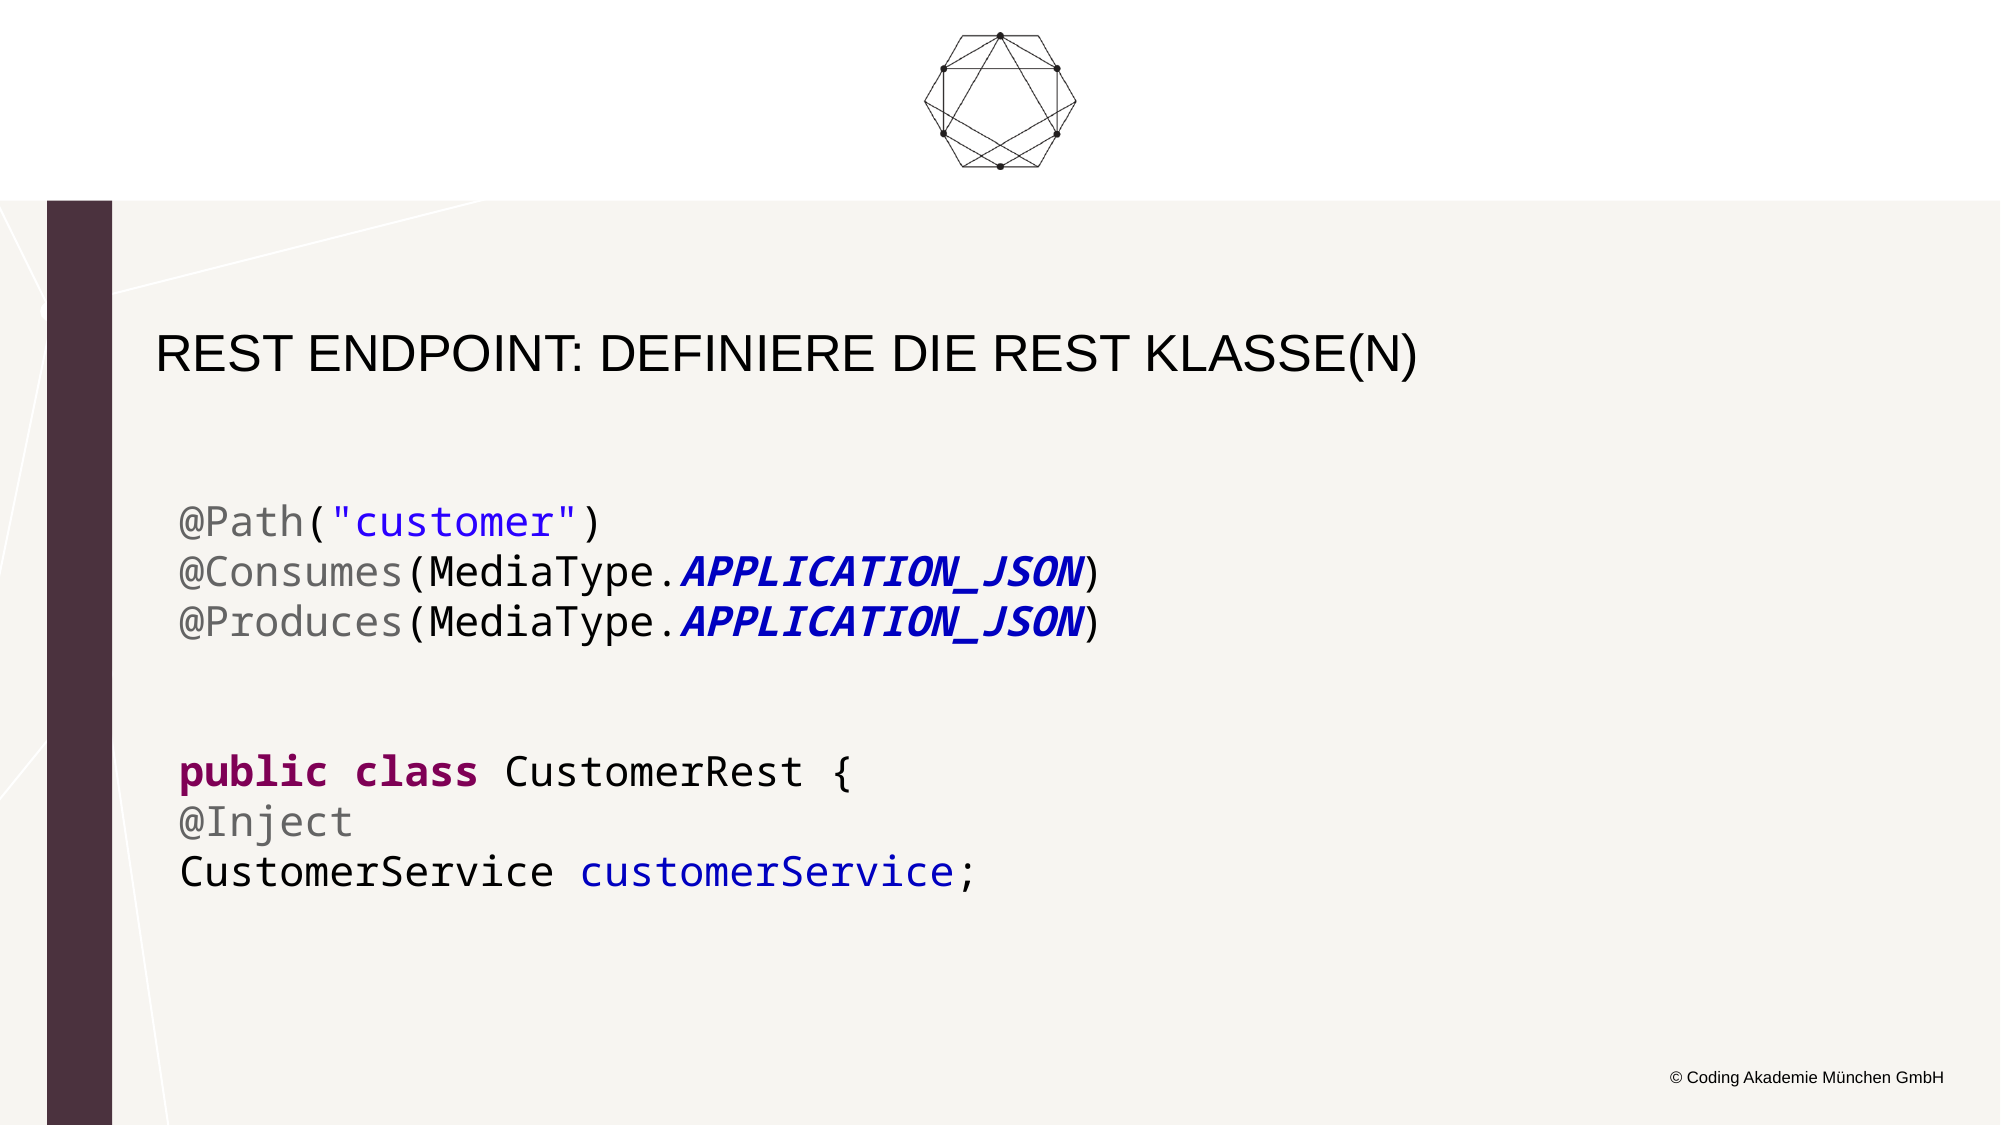

Rest endpoint: definiere die rest klasse(n)
@Path("customer")
@Consumes(MediaType.APPLICATION_JSON)
@Produces(MediaType.APPLICATION_JSON)

public class CustomerRest {
@Inject
CustomerService customerService;
© Coding Akademie München GmbH